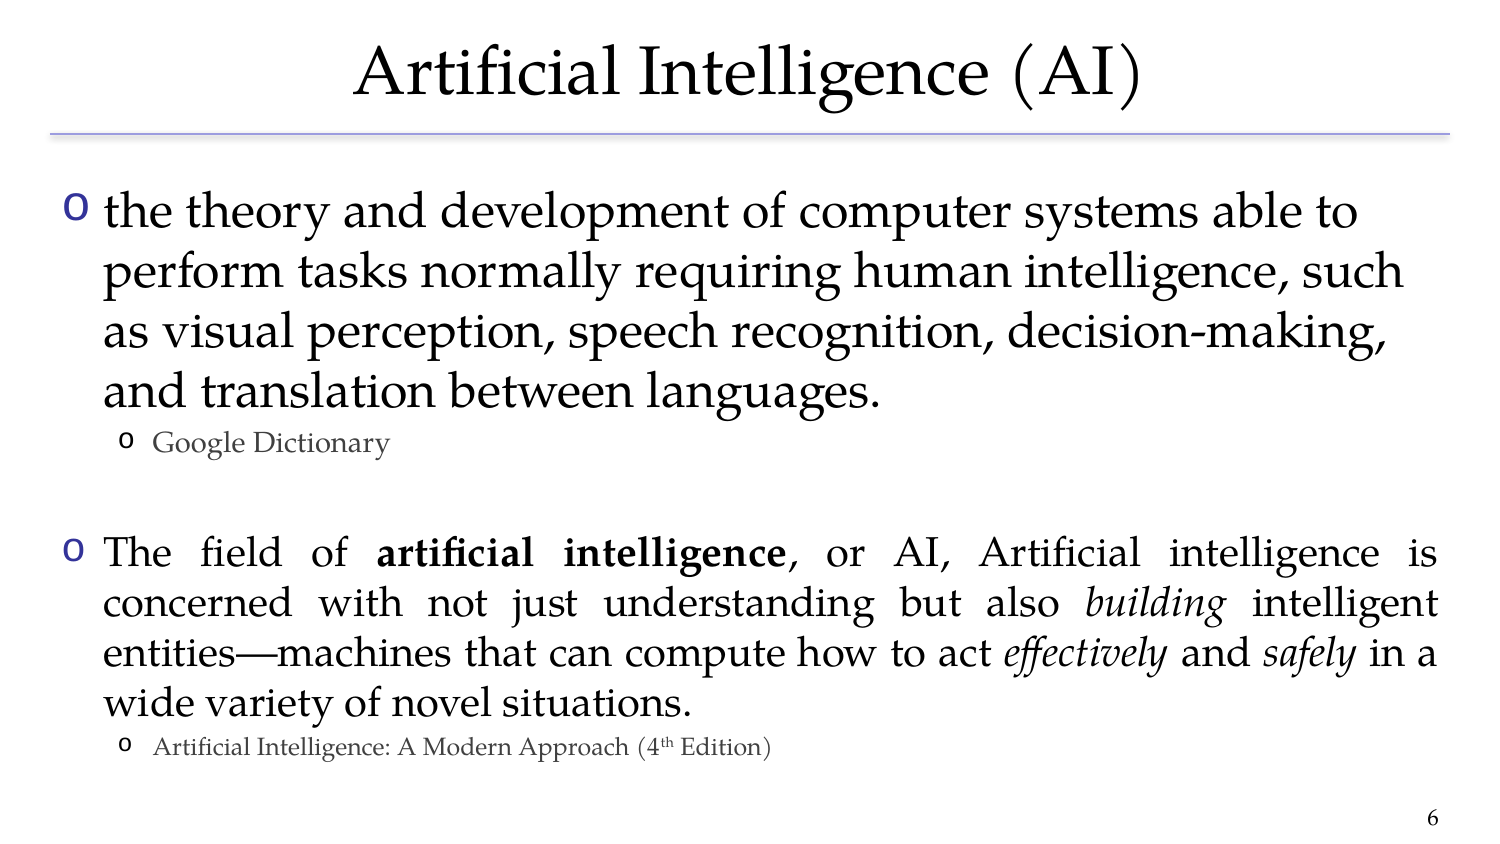

# Artificial Intelligence (AI)
the theory and development of computer systems able to perform tasks normally requiring human intelligence, such as visual perception, speech recognition, decision-making, and translation between languages.
Google Dictionary

The field of artificial intelligence, or AI, Artificial intelligence is concerned with not just understanding but also building intelligent entities—machines that can compute how to act effectively and safely in a wide variety of novel situations.
Artificial Intelligence: A Modern Approach (4th Edition)
6